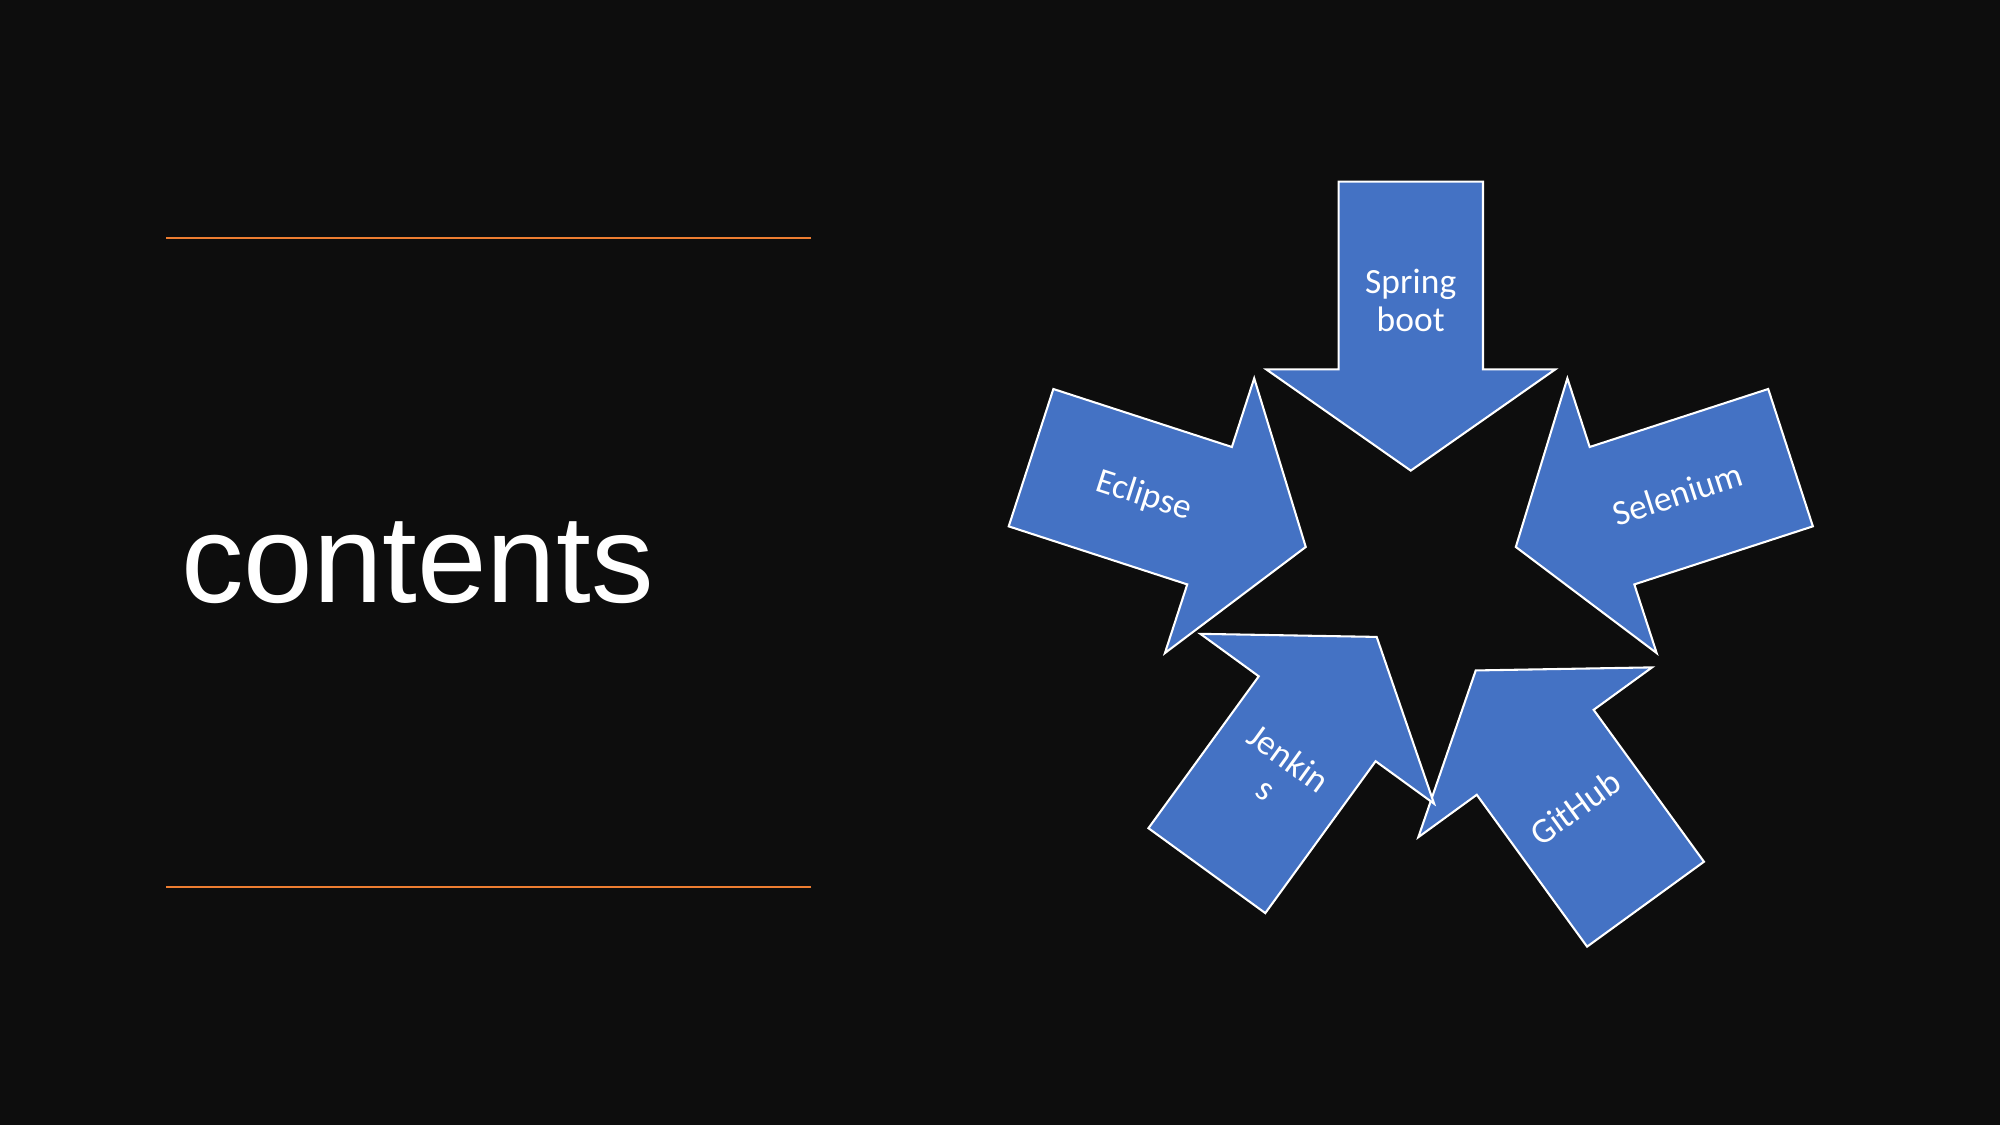

Spring boot
Selenium
GitHub
Jenkins
Eclipse
# contents